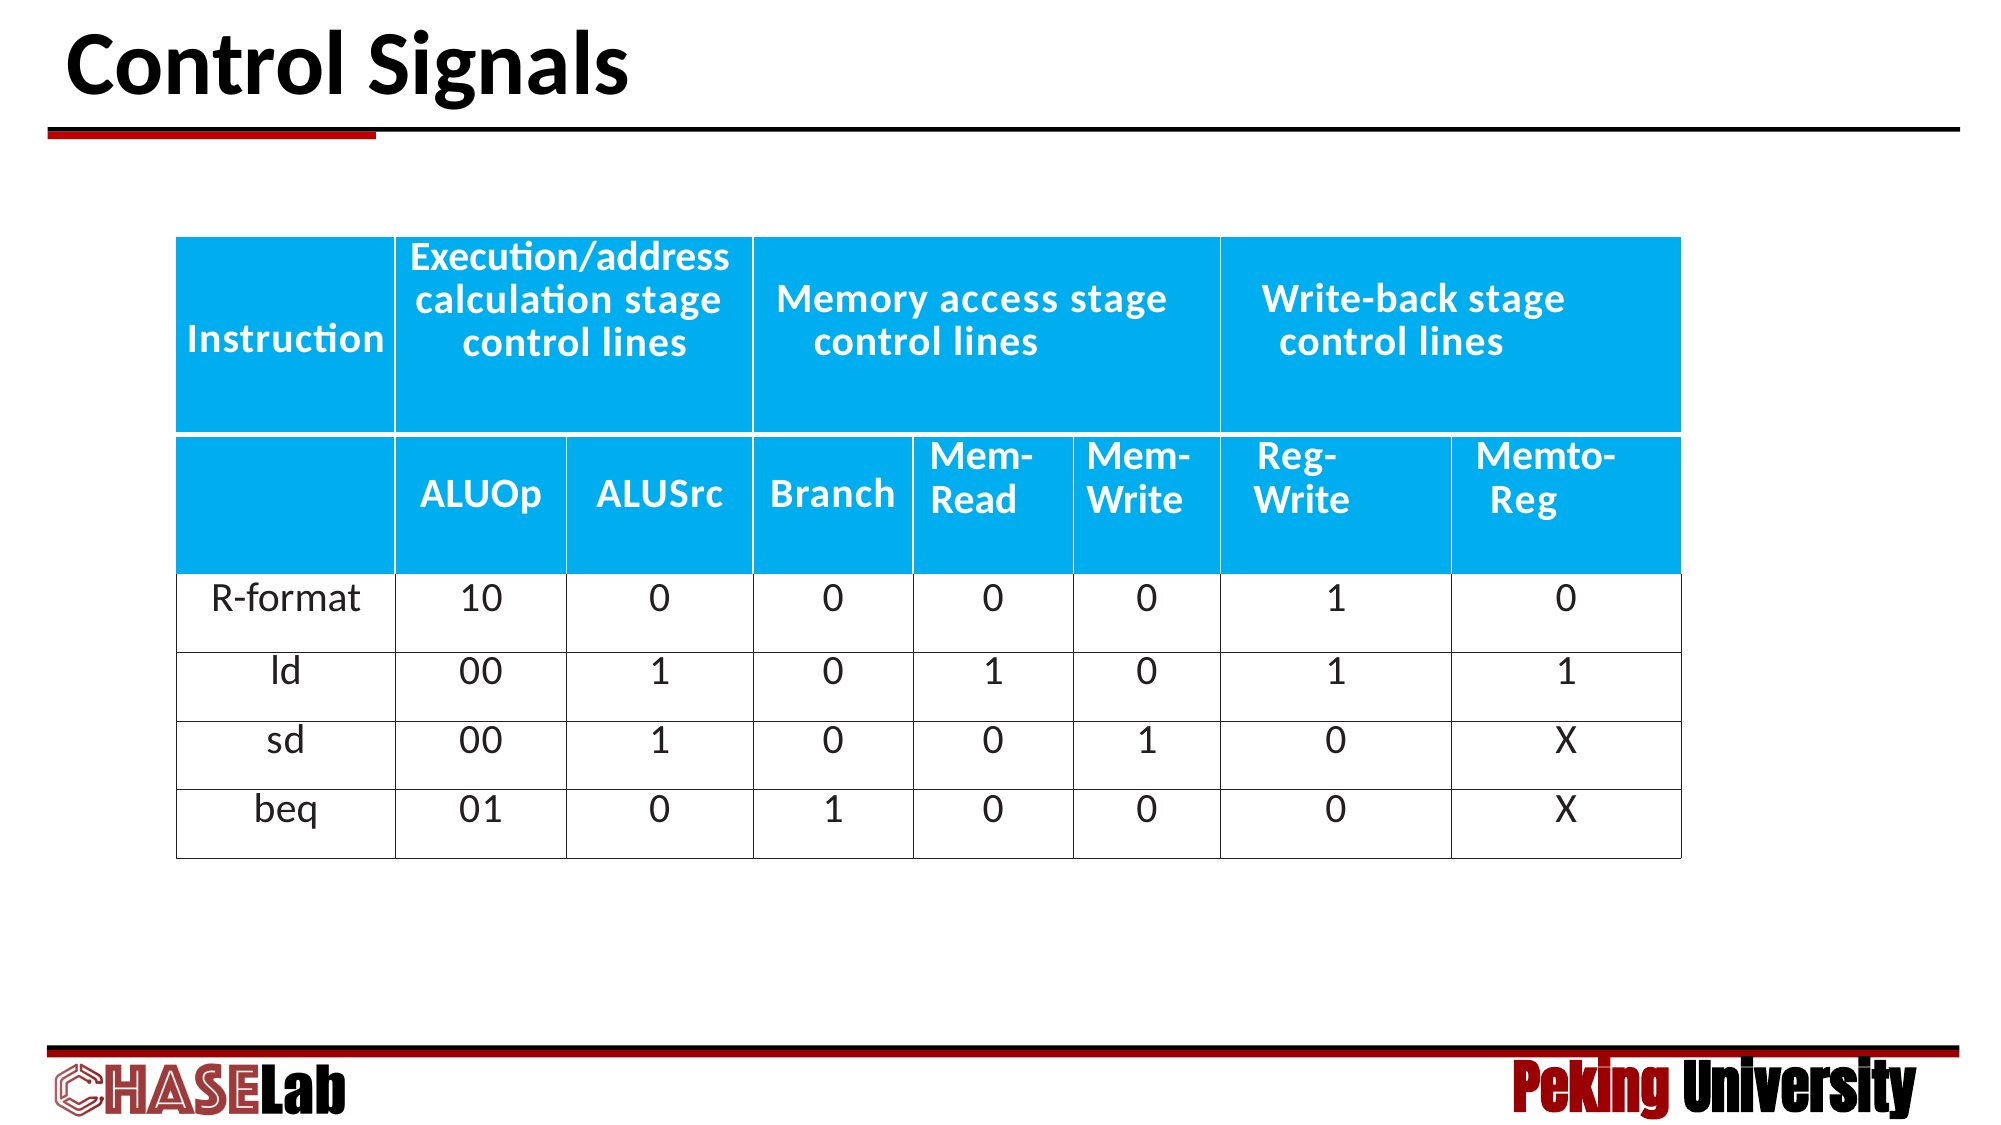

# Control Signals
| Instruction | Execution/address calculation stage control lines |  | Memory access stage control lines |  |  | Write-back stage control lines |  |
| --- | --- | --- | --- | --- | --- | --- | --- |
|  | ALUOp | ALUSrc | Branch | Mem- Read | Mem- Write | Reg- Write | Memto- Reg |
| R-format | 10 | 0 | 0 | 0 | 0 | 1 | 0 |
| ld | 00 | 1 | 0 | 1 | 0 | 1 | 1 |
| sd | 00 | 1 | 0 | 0 | 1 | 0 | X |
| beq | 01 | 0 | 1 | 0 | 0 | 0 | X |